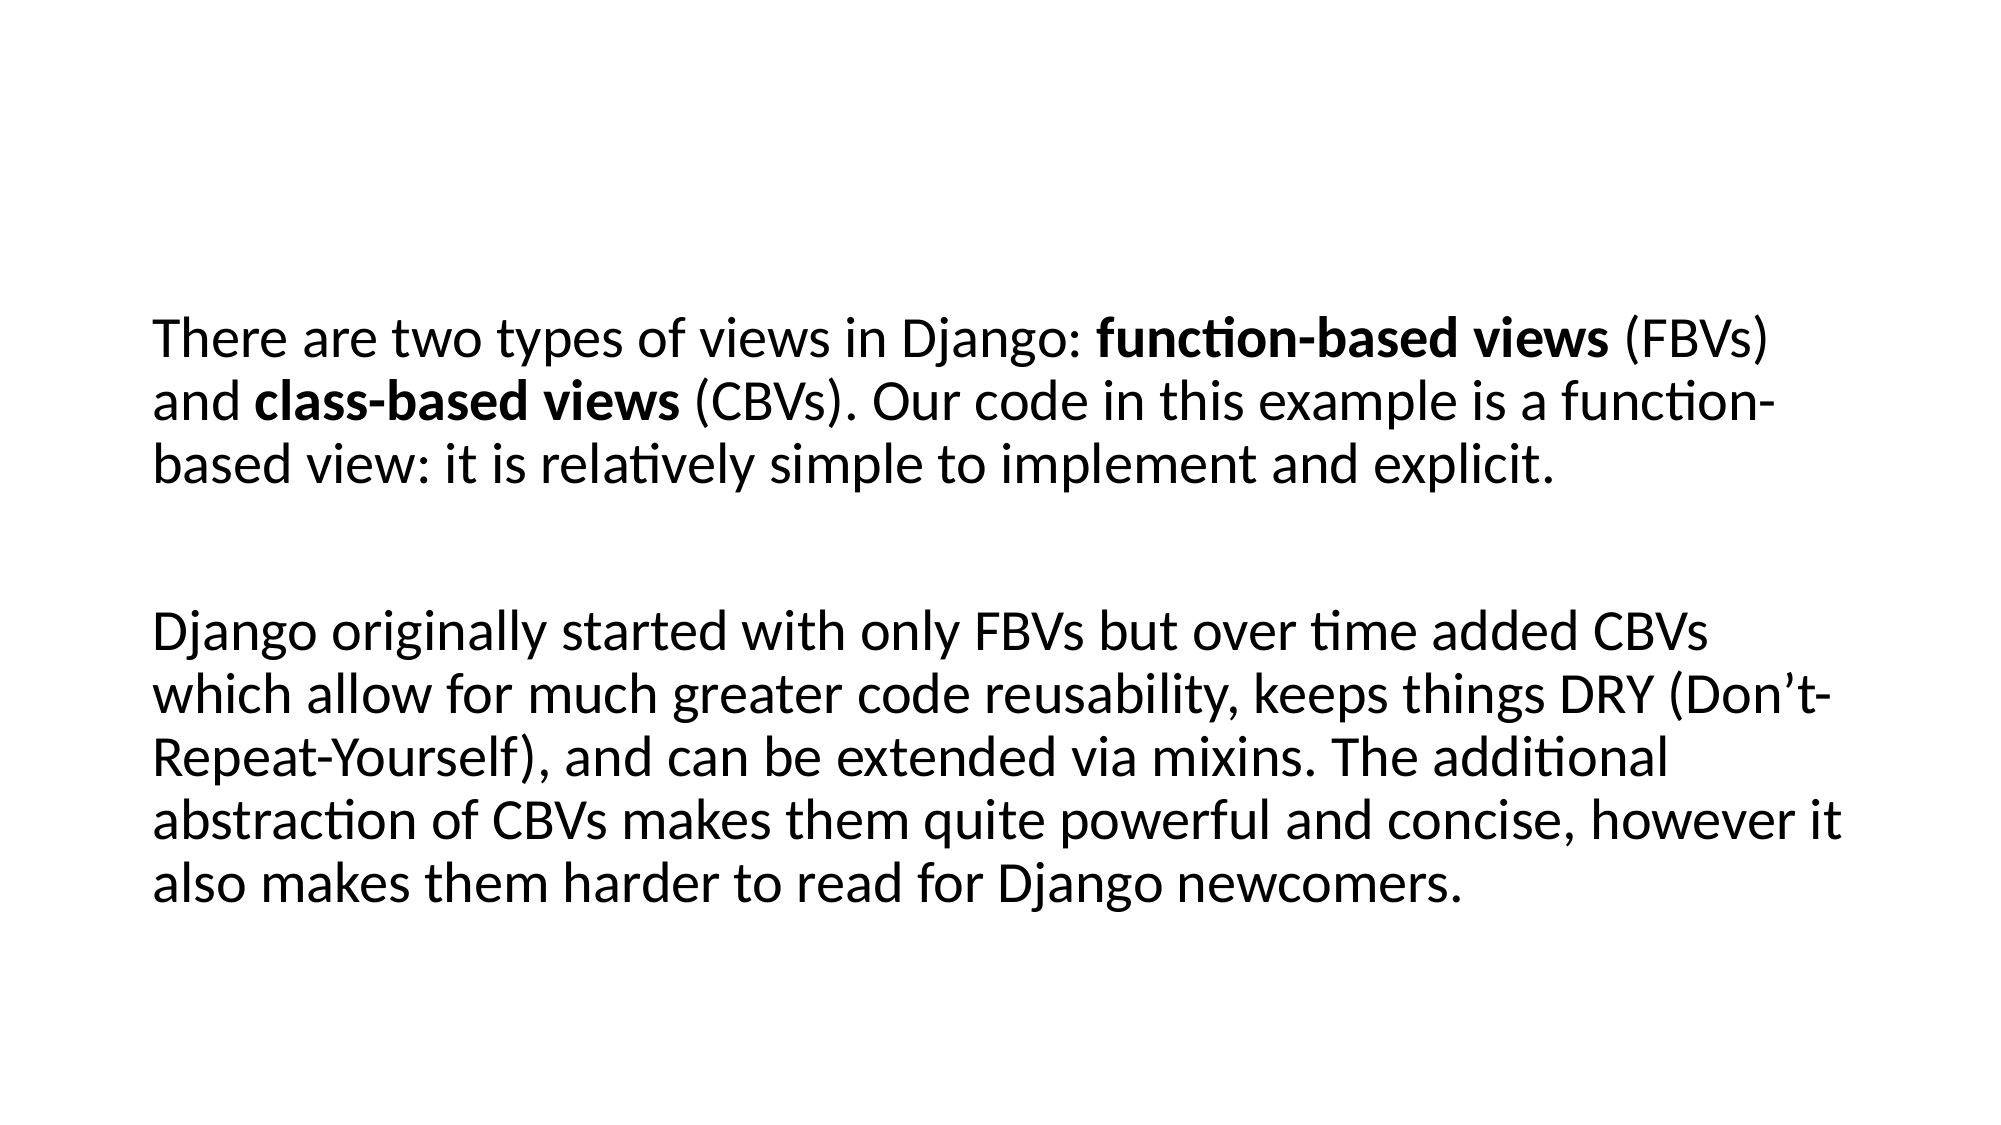

There are two types of views in Django: function-based views (FBVs) and class-based views (CBVs). Our code in this example is a function-based view: it is relatively simple to implement and explicit.

Django originally started with only FBVs but over time added CBVs which allow for much greater code reusability, keeps things DRY (Don’t-Repeat-Yourself), and can be extended via mixins. The additional abstraction of CBVs makes them quite powerful and concise, however it also makes them harder to read for Django newcomers.